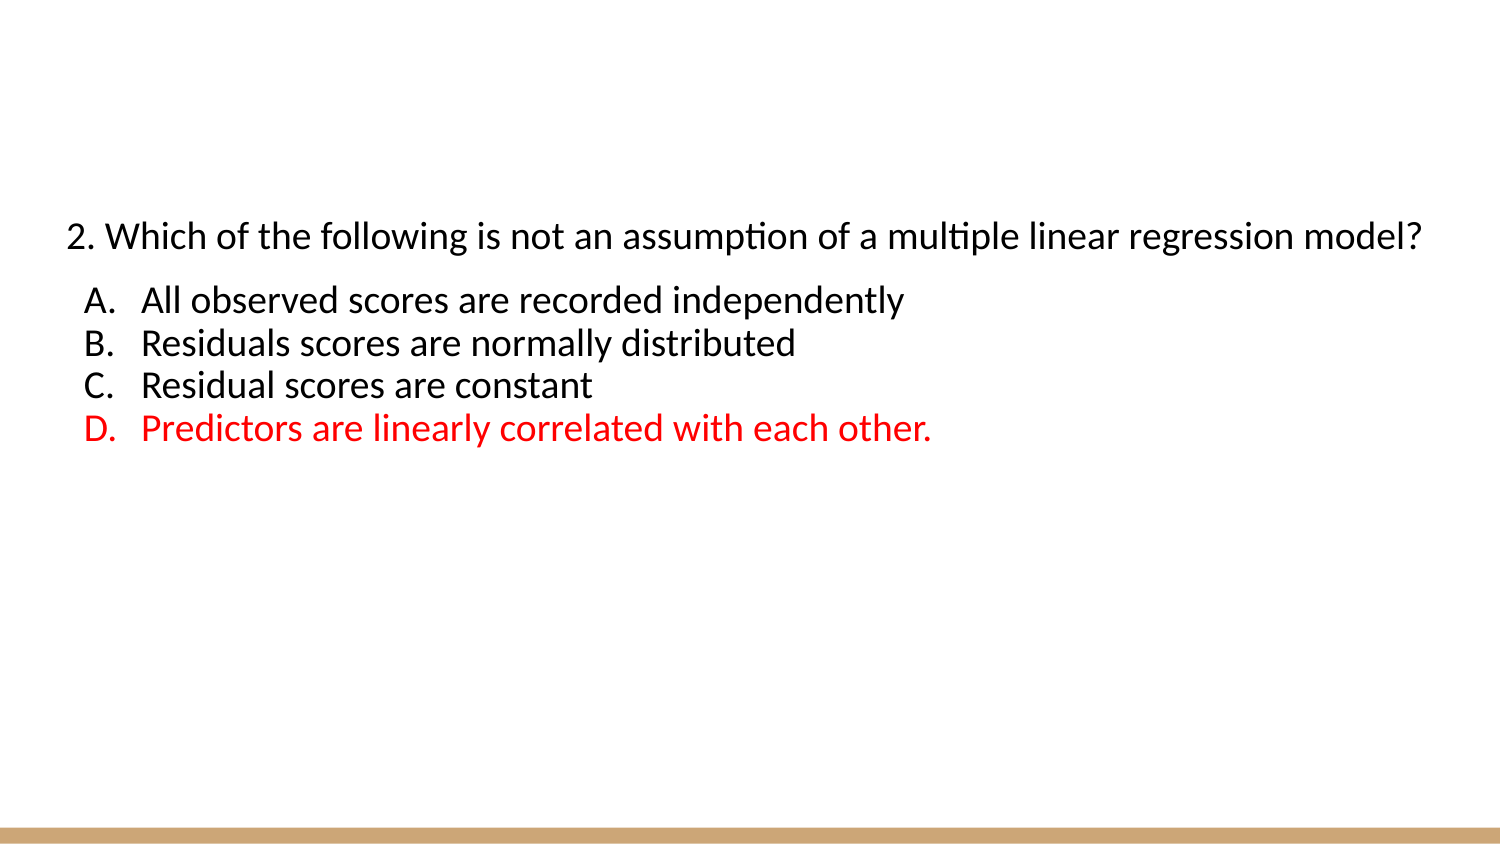

2. Which of the following is not an assumption of a multiple linear regression model?
All observed scores are recorded independently
Residuals scores are normally distributed
Residual scores are constant
Predictors are linearly correlated with each other.